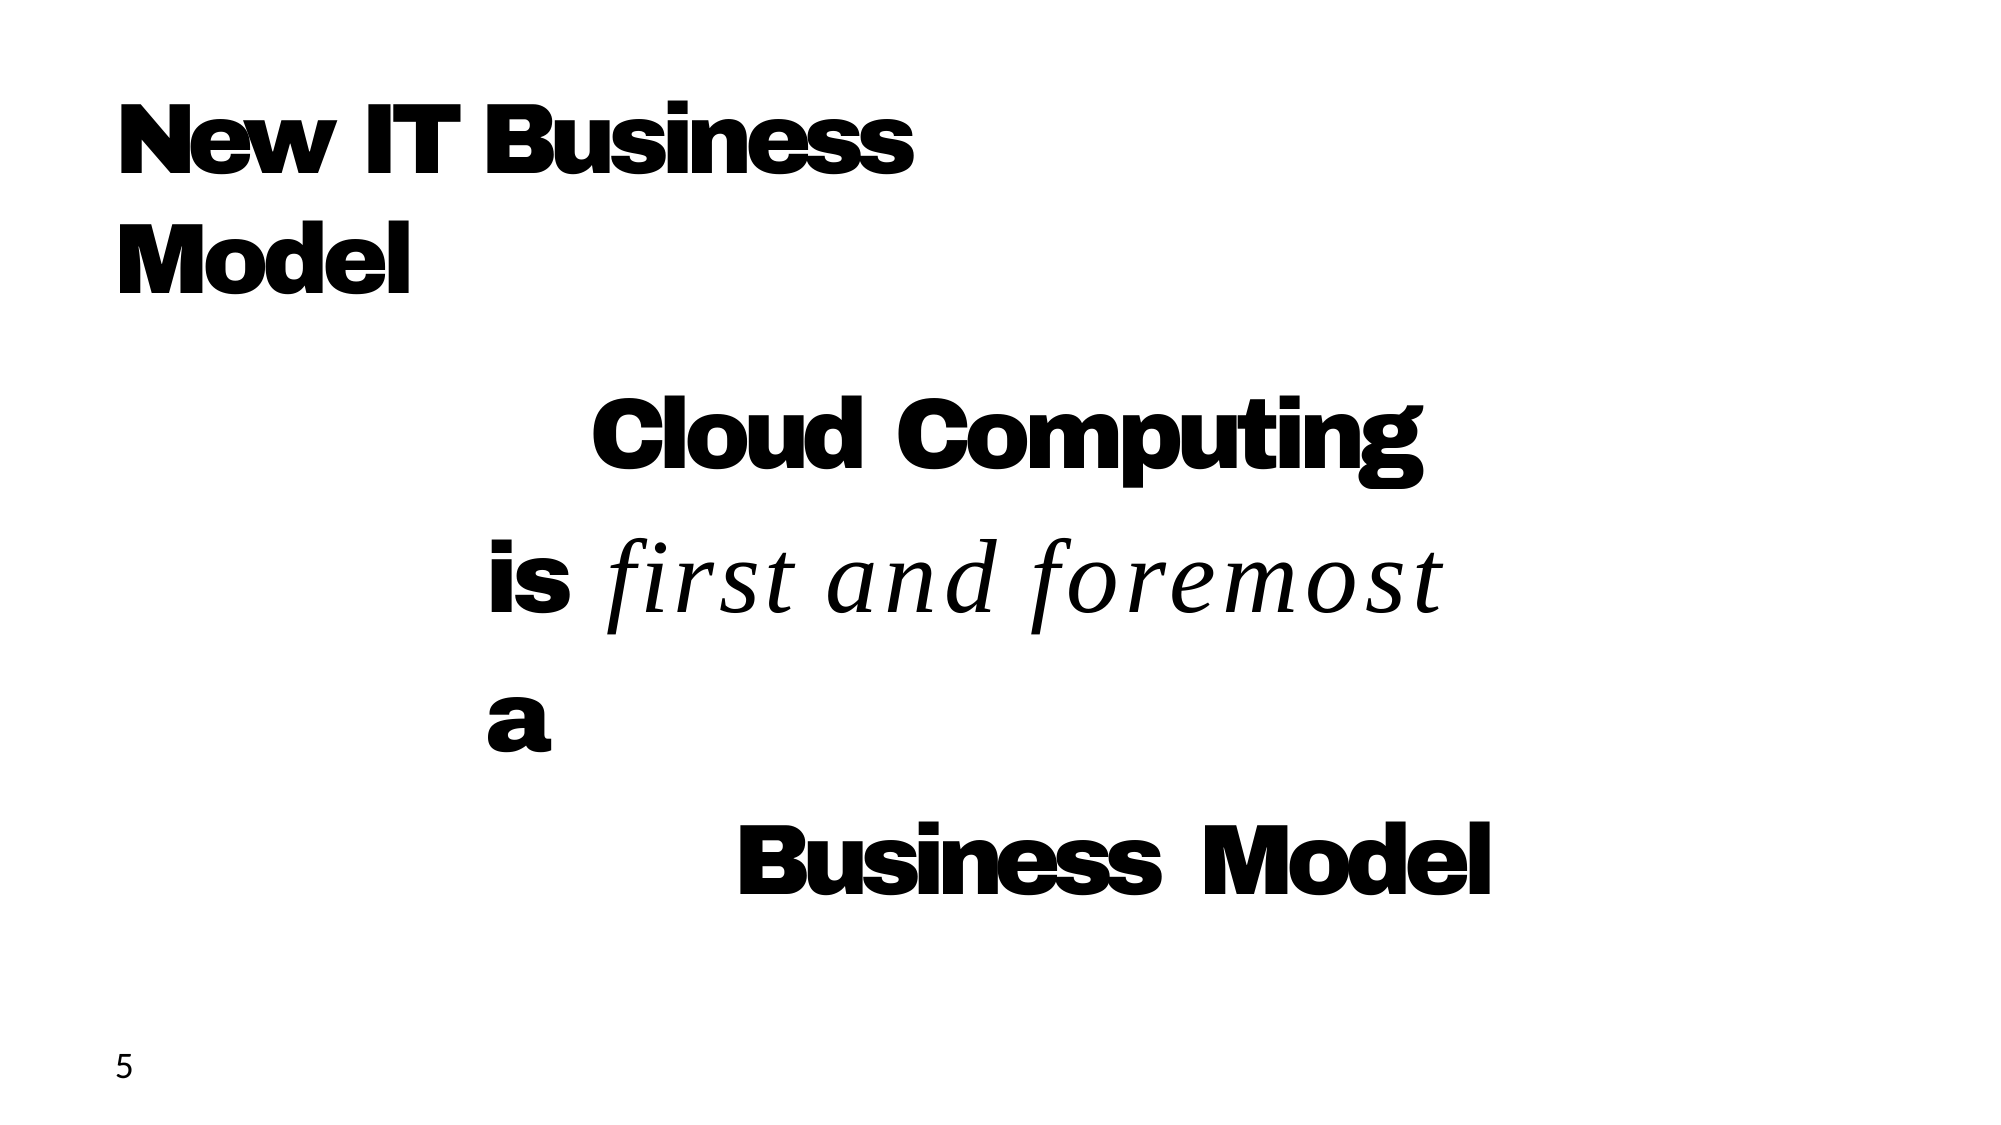

# New IT Business Model
Cloud Computing  is first and foremost a
Business Model
5